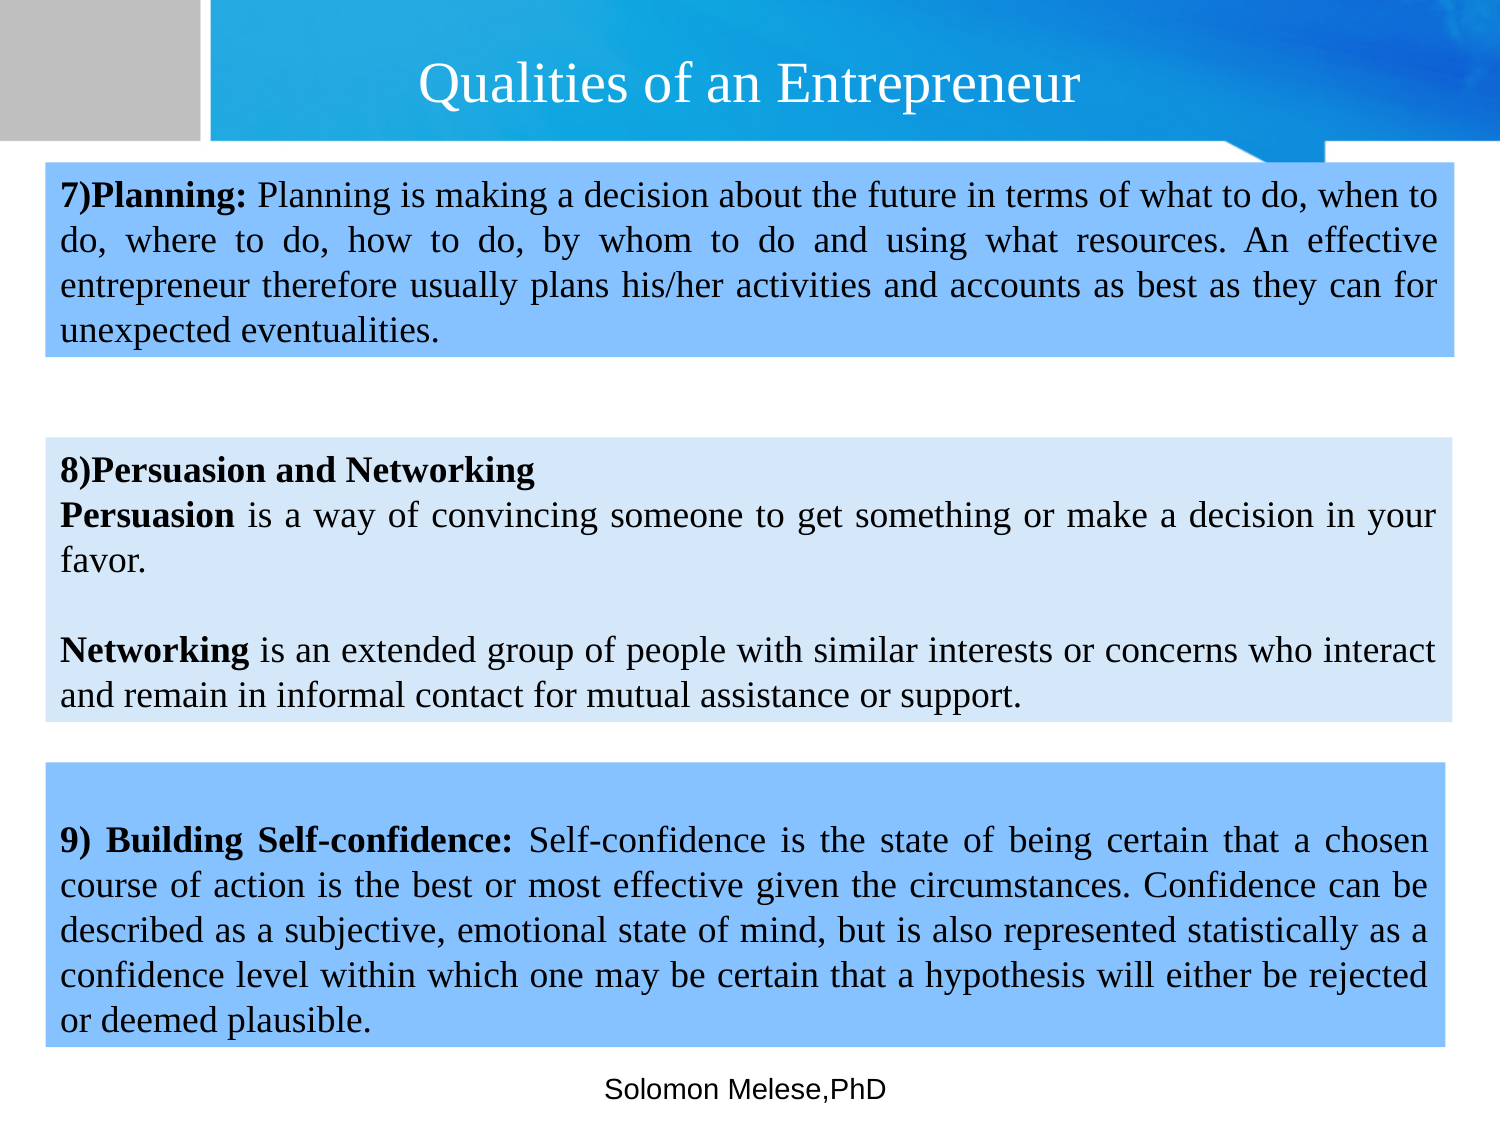

# Qualities of an Entrepreneur

7)Planning: Planning is making a decision about the future in terms of what to do, when to do, where to do, how to do, by whom to do and using what resources. An effective entrepreneur therefore usually plans his/her activities and accounts as best as they can for unexpected eventualities.
8)Persuasion and Networking
Persuasion is a way of convincing someone to get something or make a decision in your favor.

Networking is an extended group of people with similar interests or concerns who interact and remain in informal contact for mutual assistance or support.

9) Building Self-confidence: Self-confidence is the state of being certain that a chosen course of action is the best or most effective given the circumstances. Confidence can be described as a subjective, emotional state of mind, but is also represented statistically as a confidence level within which one may be certain that a hypothesis will either be rejected or deemed plausible.
17
Solomon Melese,PhD